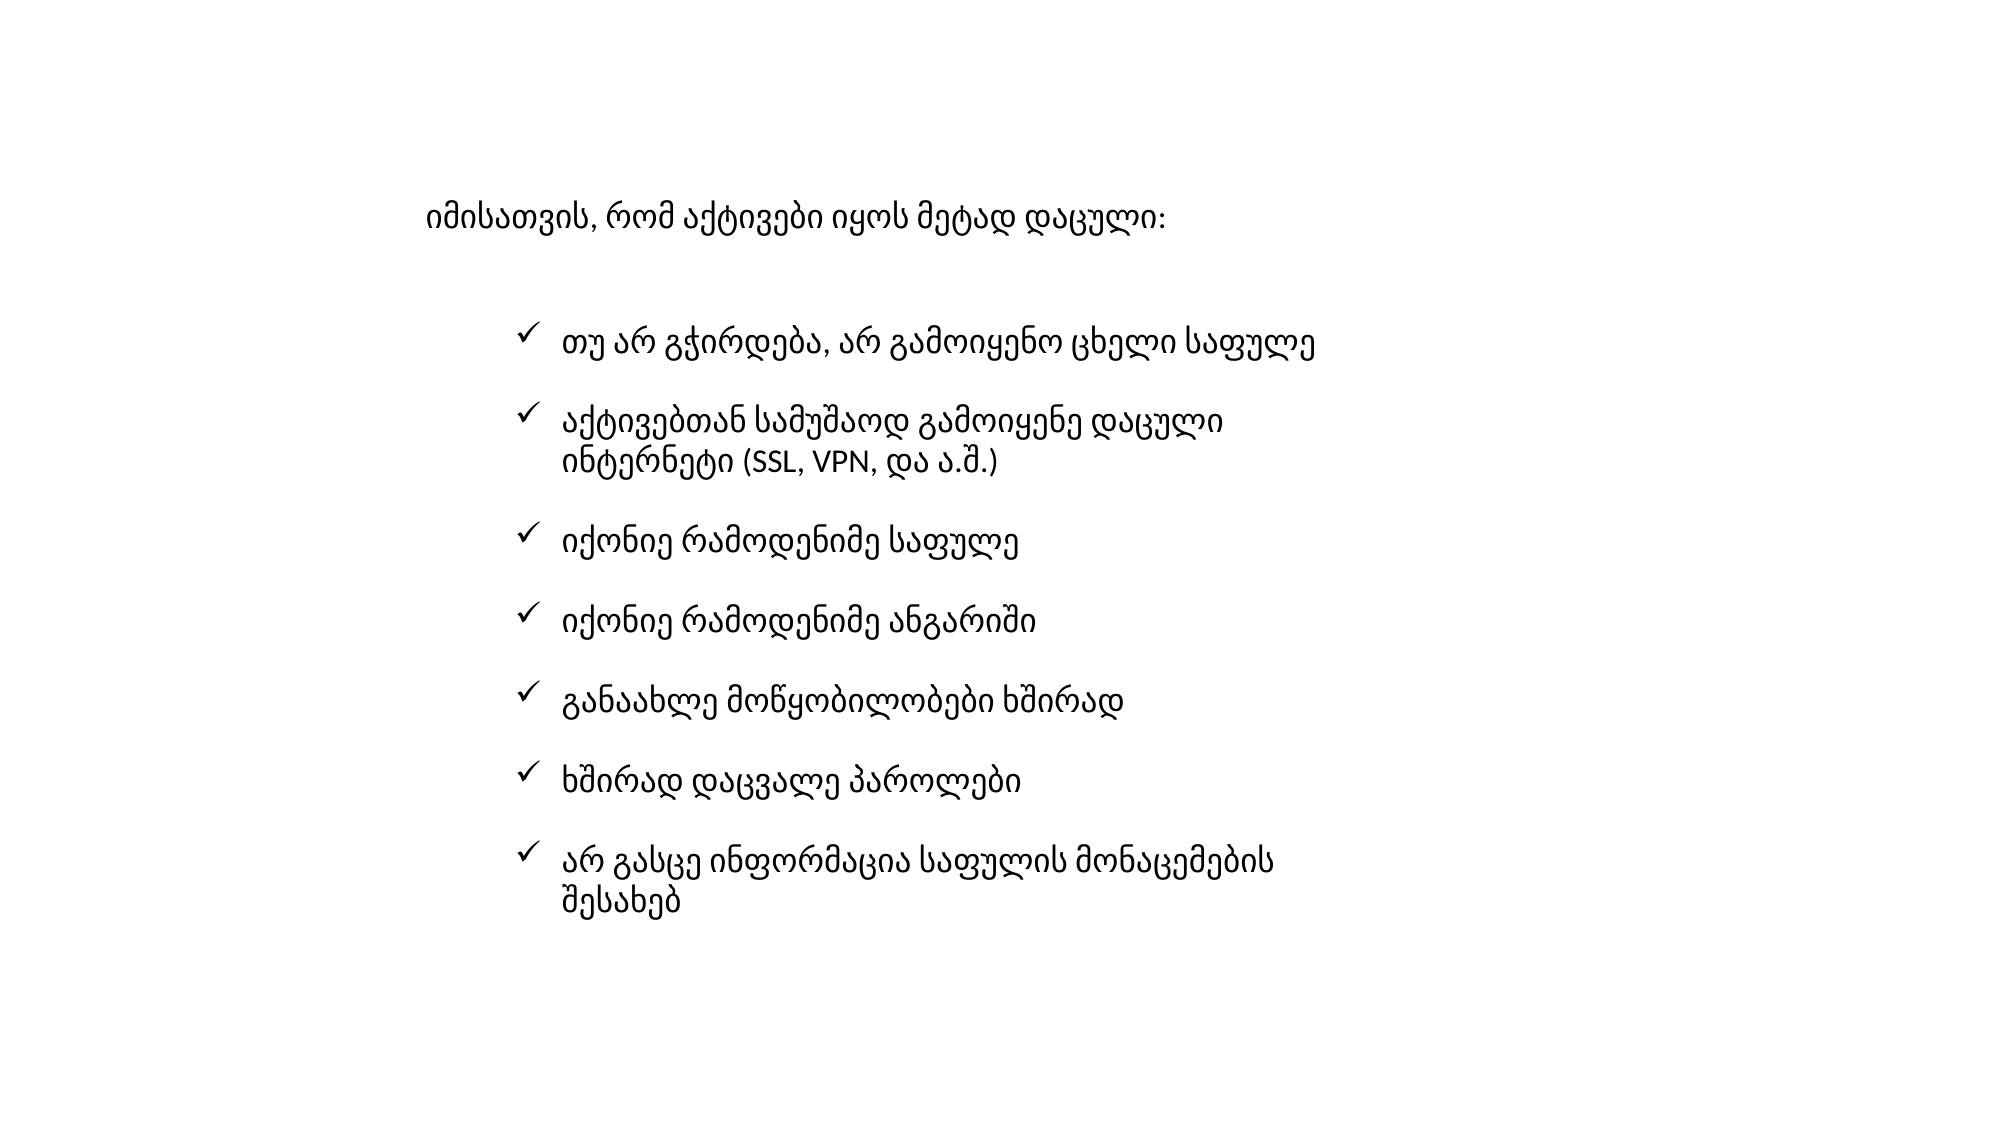

იმისათვის, რომ აქტივები იყოს მეტად დაცული:
თუ არ გჭირდება, არ გამოიყენო ცხელი საფულე

აქტივებთან სამუშაოდ გამოიყენე დაცული ინტერნეტი (SSL, VPN, და ა.შ.)

იქონიე რამოდენიმე საფულე

იქონიე რამოდენიმე ანგარიში

განაახლე მოწყობილობები ხშირად

ხშირად დაცვალე პაროლები

არ გასცე ინფორმაცია საფულის მონაცემების შესახებ